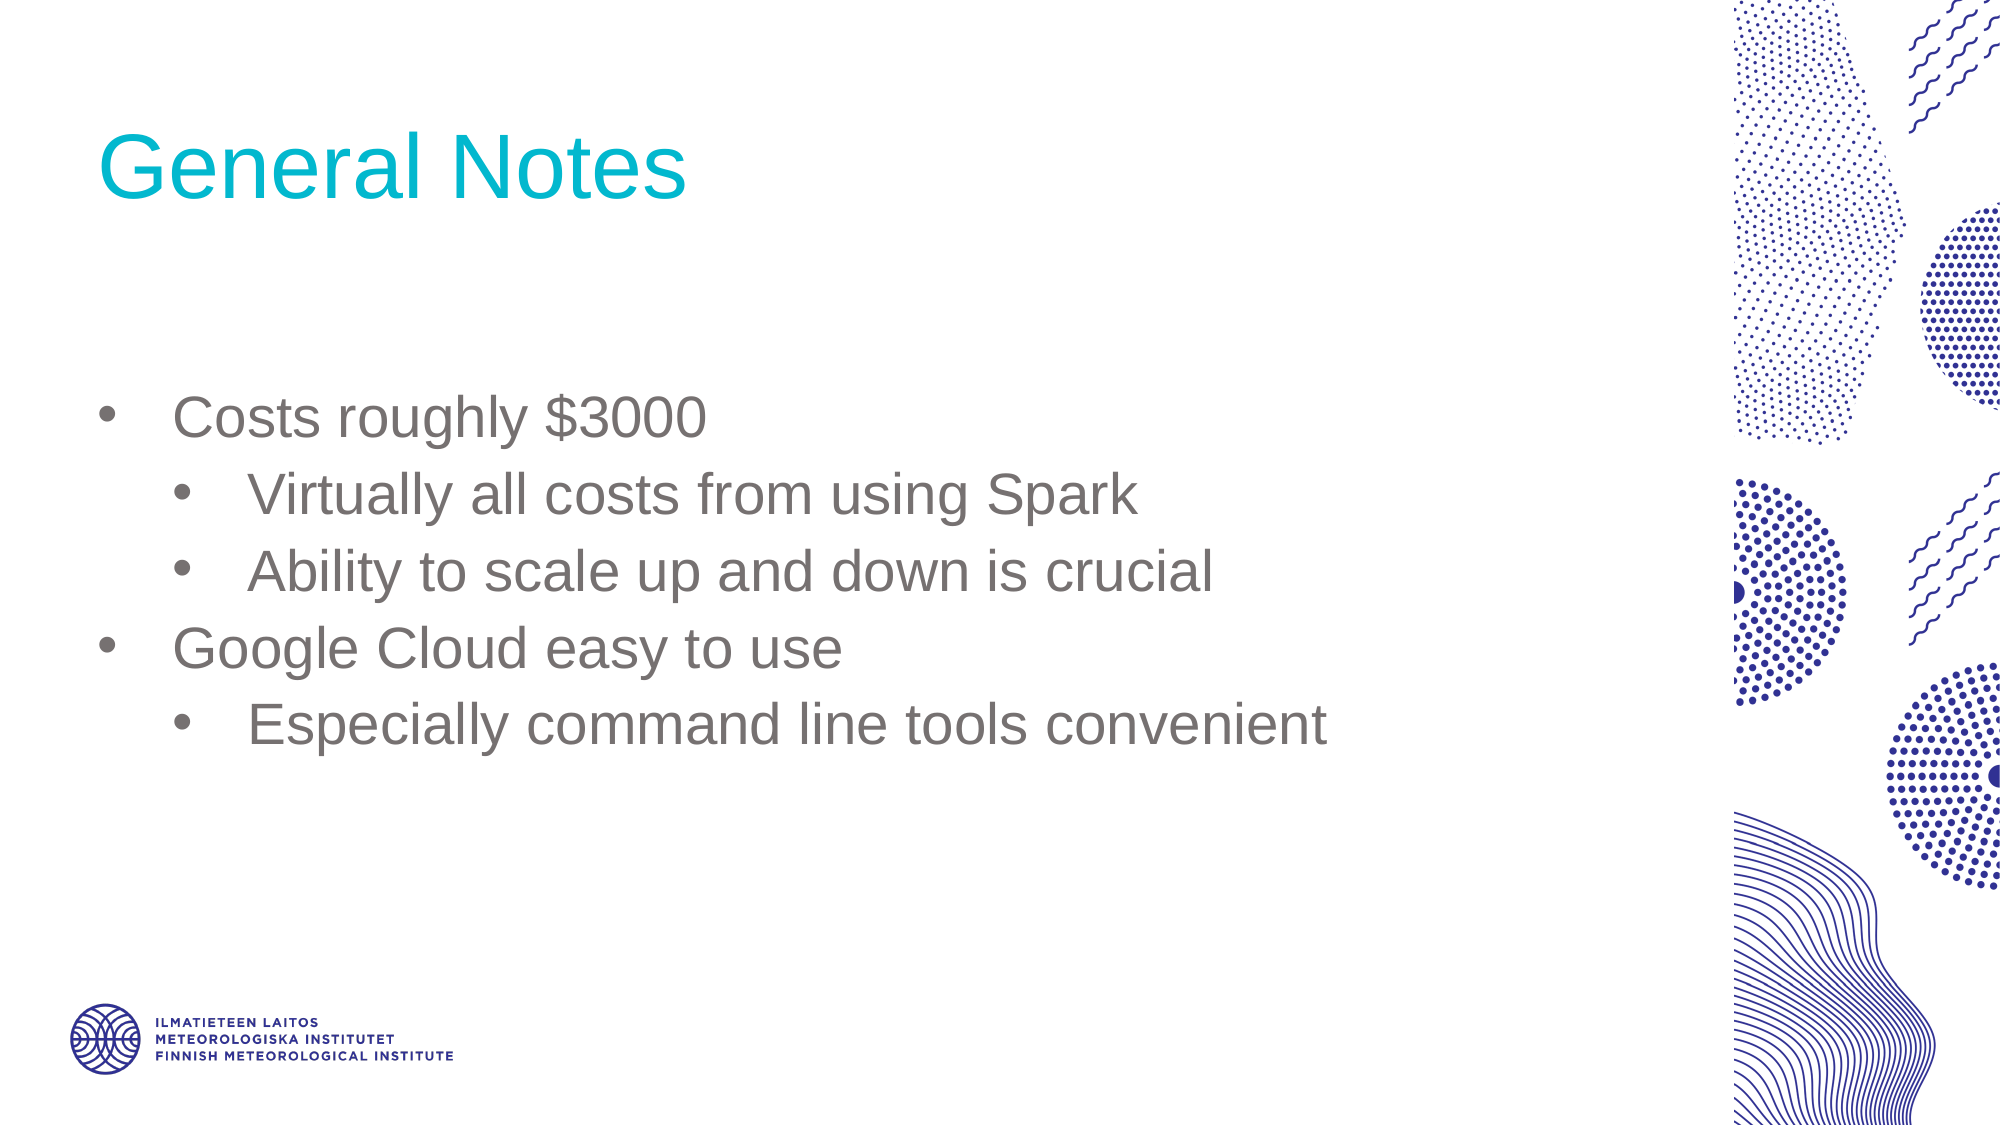

# General Notes
Costs roughly $3000
Virtually all costs from using Spark
Ability to scale up and down is crucial
Google Cloud easy to use
Especially command line tools convenient